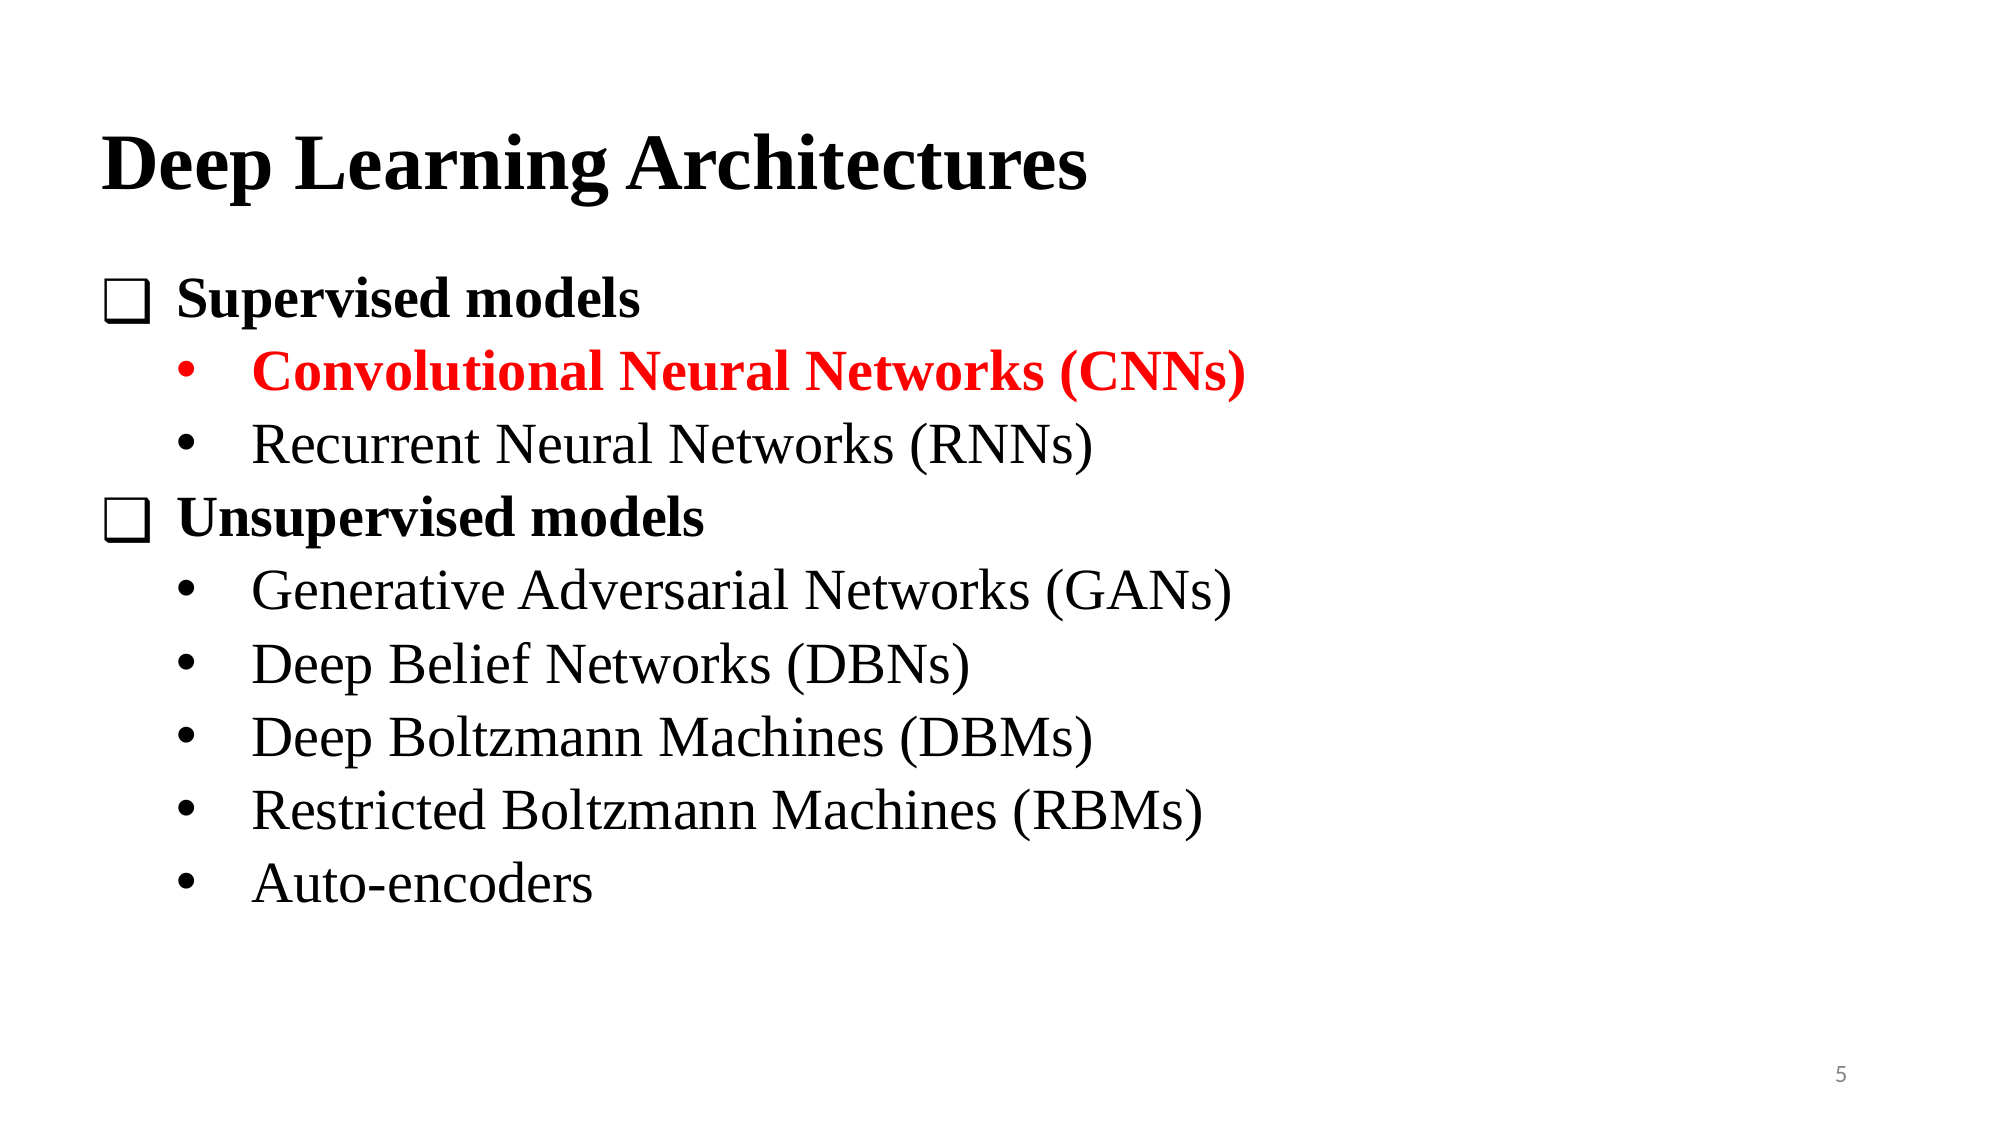

# Deep Learning Architectures
Supervised models
Convolutional Neural Networks (CNNs)
Recurrent Neural Networks (RNNs)
Unsupervised models
Generative Adversarial Networks (GANs)
Deep Belief Networks (DBNs)
Deep Boltzmann Machines (DBMs)
Restricted Boltzmann Machines (RBMs)
Auto-encoders

5